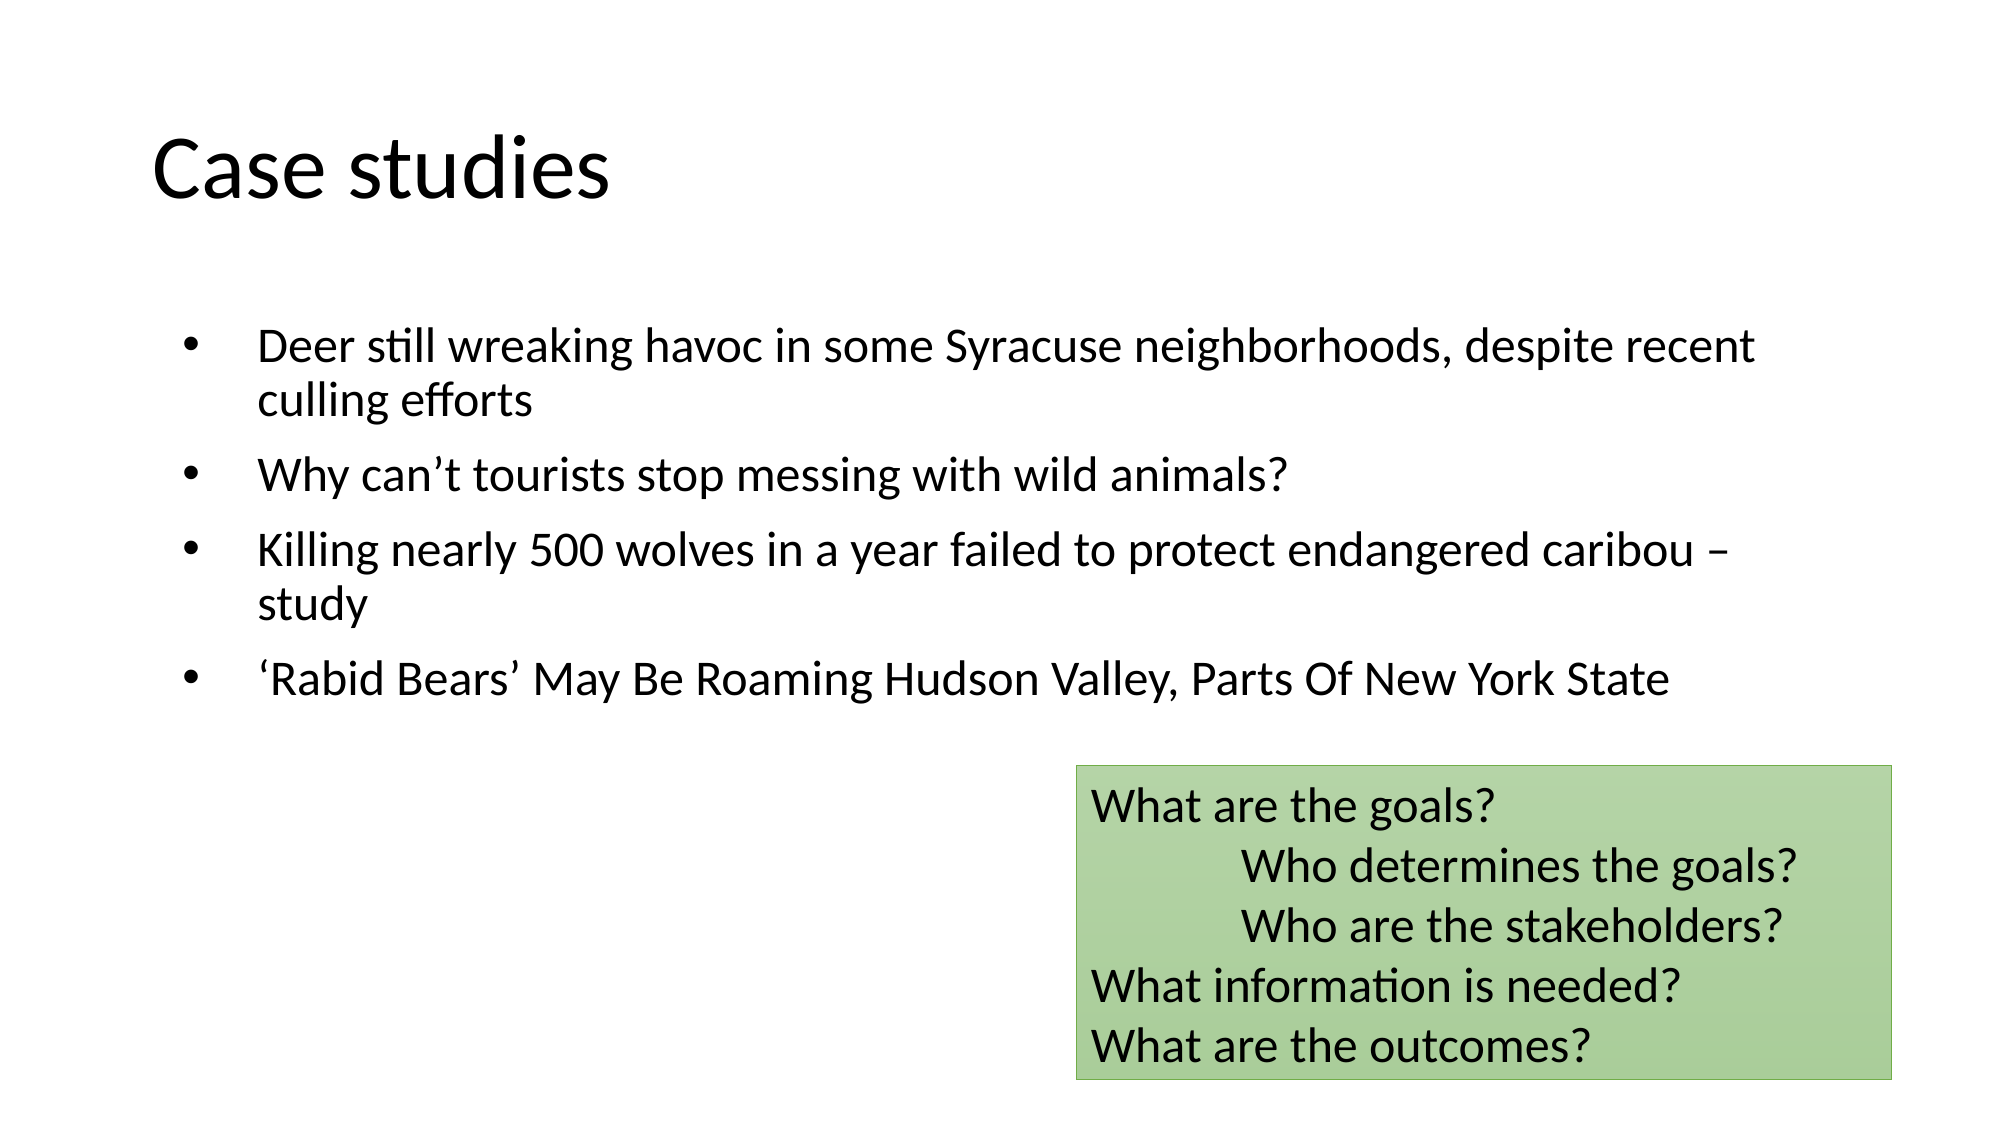

# Case studies
Deer still wreaking havoc in some Syracuse neighborhoods, despite recent culling efforts
Why can’t tourists stop messing with wild animals?
Killing nearly 500 wolves in a year failed to protect endangered caribou – study
‘Rabid Bears’ May Be Roaming Hudson Valley, Parts Of New York State
What are the goals?
	Who determines the goals?
	Who are the stakeholders?
What information is needed?
What are the outcomes?